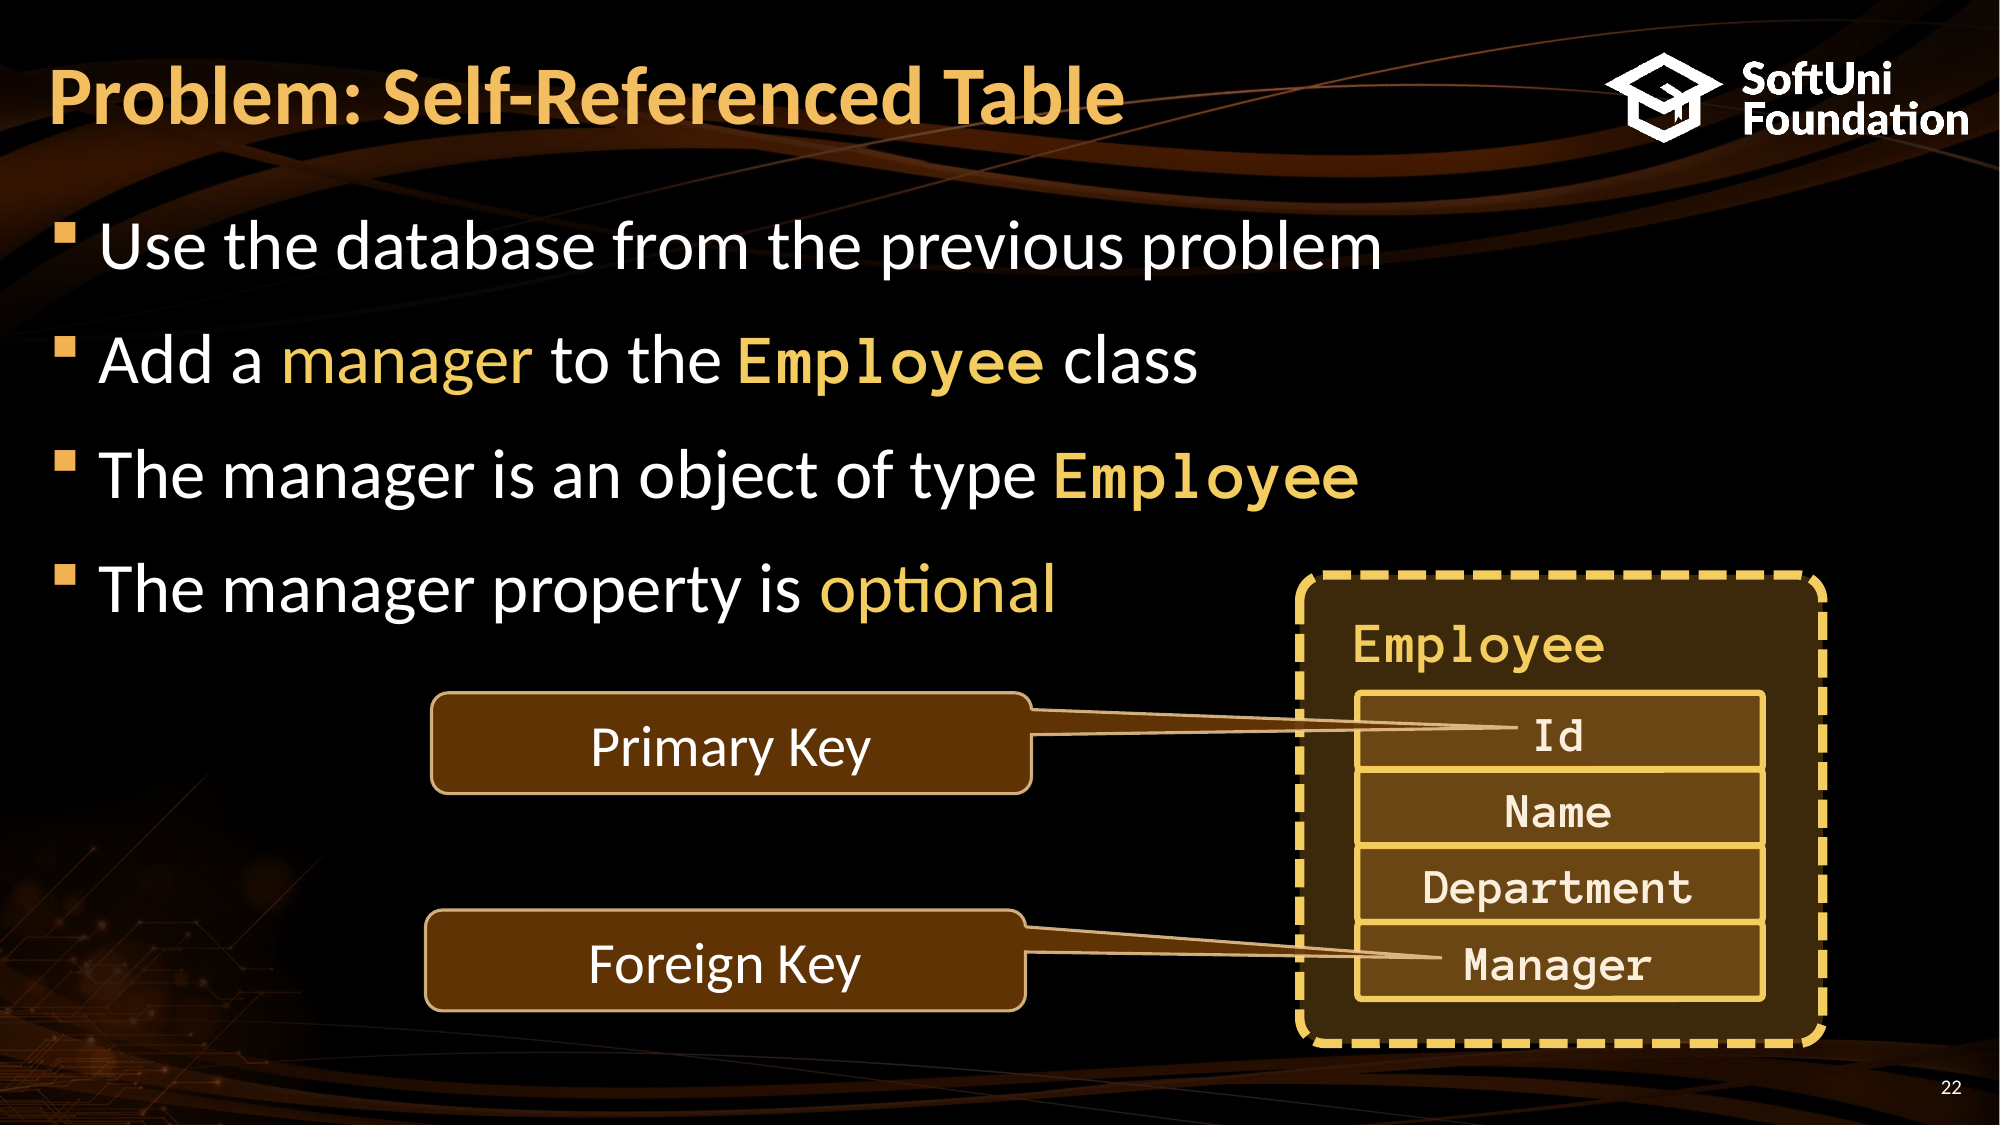

# Problem: Self-Referenced Table
Use the database from the previous problem
Add a manager to the Employee class
The manager is an object of type Employee
The manager property is optional

Employee
Name
Department
Manager
Id
Primary Key
Foreign Key
22